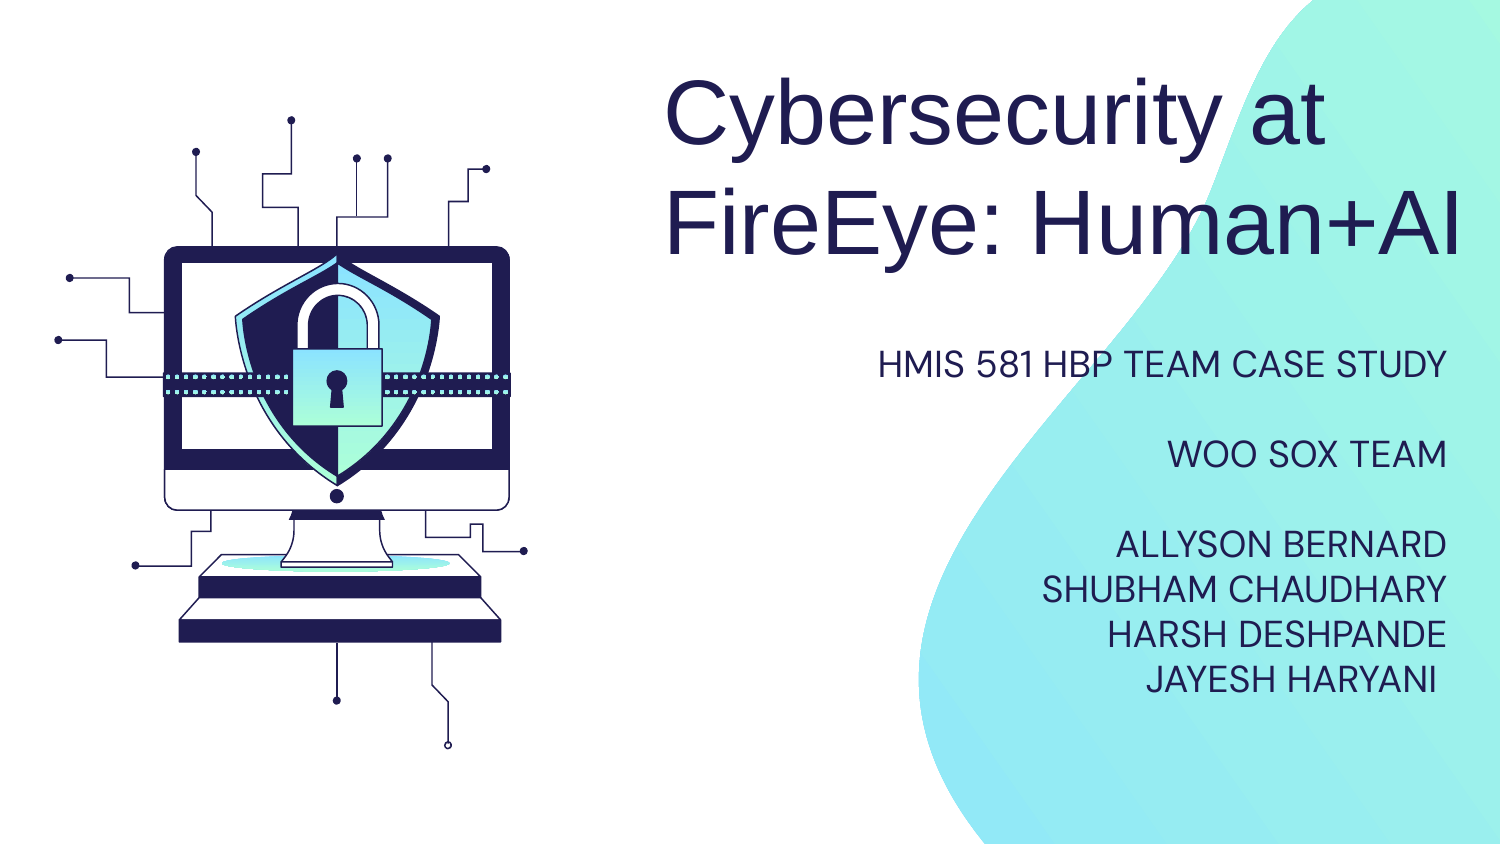

# Cybersecurity at FireEye: Human+AI

HMIS 581 HBP TEAM CASE STUDY

WOO SOX TEAM

ALLYSON BERNARD
SHUBHAM CHAUDHARY
HARSH DESHPANDE
JAYESH HARYANI